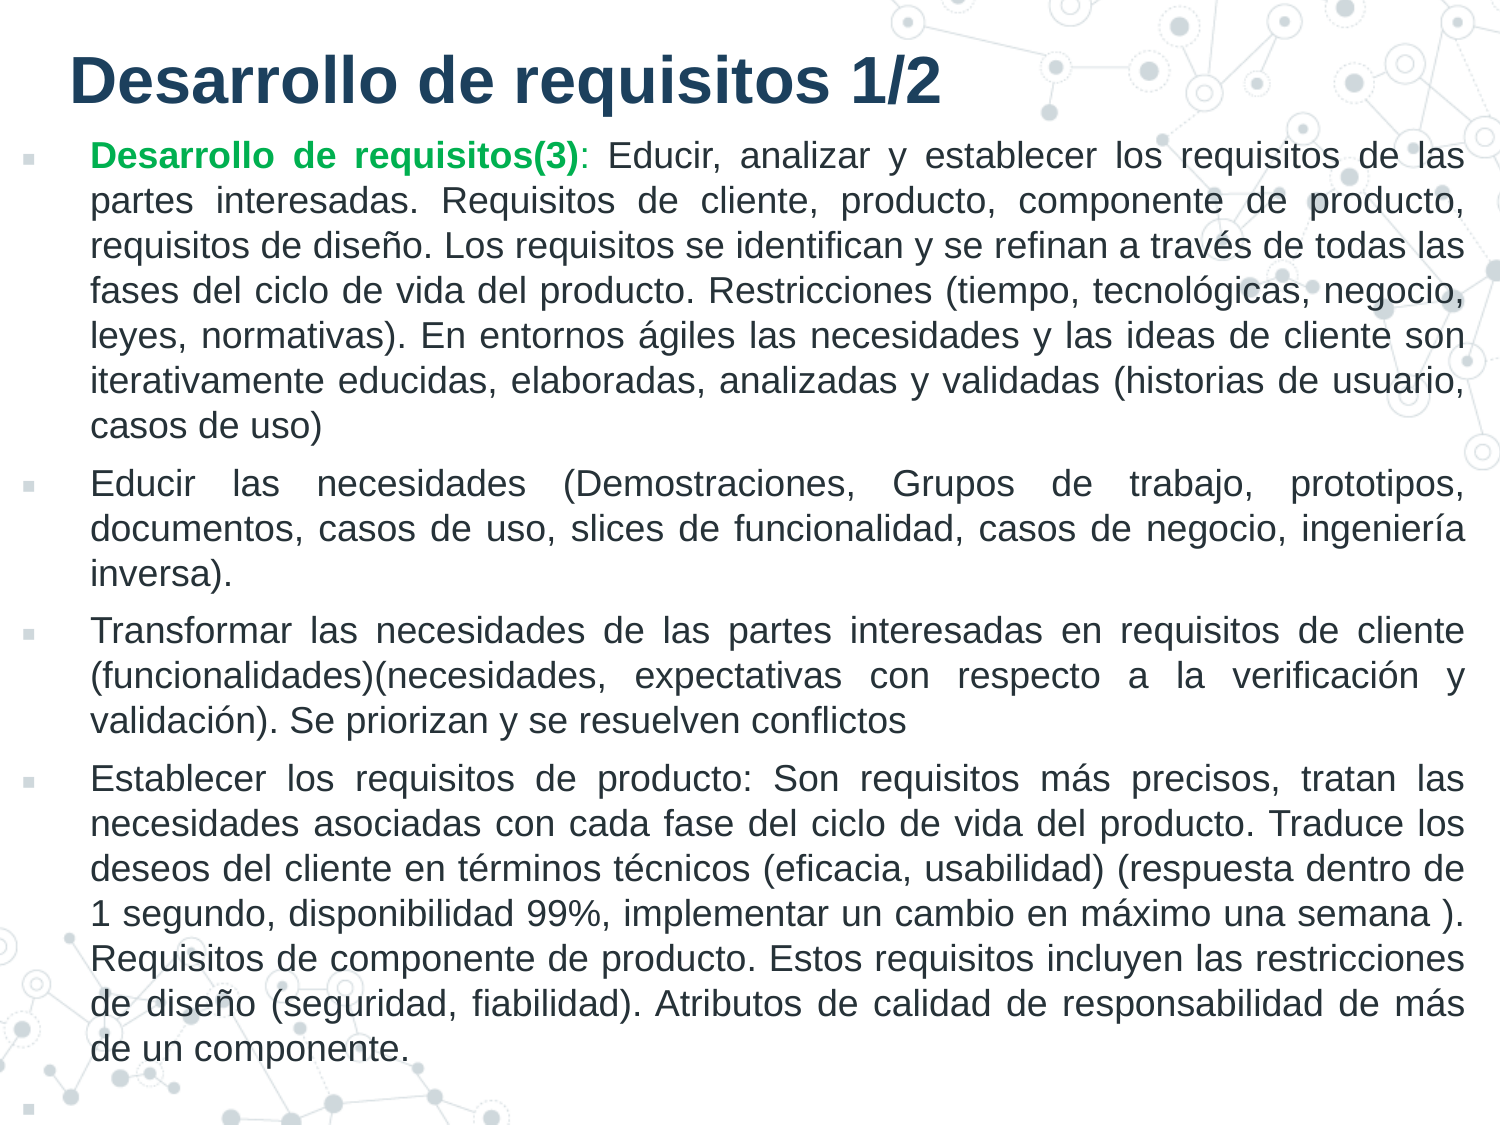

# Desarrollo de requisitos 1/2
Desarrollo de requisitos(3): Educir, analizar y establecer los requisitos de las partes interesadas. Requisitos de cliente, producto, componente de producto, requisitos de diseño. Los requisitos se identifican y se refinan a través de todas las fases del ciclo de vida del producto. Restricciones (tiempo, tecnológicas, negocio, leyes, normativas). En entornos ágiles las necesidades y las ideas de cliente son iterativamente educidas, elaboradas, analizadas y validadas (historias de usuario, casos de uso)
Educir las necesidades (Demostraciones, Grupos de trabajo, prototipos, documentos, casos de uso, slices de funcionalidad, casos de negocio, ingeniería inversa).
Transformar las necesidades de las partes interesadas en requisitos de cliente (funcionalidades)(necesidades, expectativas con respecto a la verificación y validación). Se priorizan y se resuelven conflictos
Establecer los requisitos de producto: Son requisitos más precisos, tratan las necesidades asociadas con cada fase del ciclo de vida del producto. Traduce los deseos del cliente en términos técnicos (eficacia, usabilidad) (respuesta dentro de 1 segundo, disponibilidad 99%, implementar un cambio en máximo una semana ). Requisitos de componente de producto. Estos requisitos incluyen las restricciones de diseño (seguridad, fiabilidad). Atributos de calidad de responsabilidad de más de un componente.